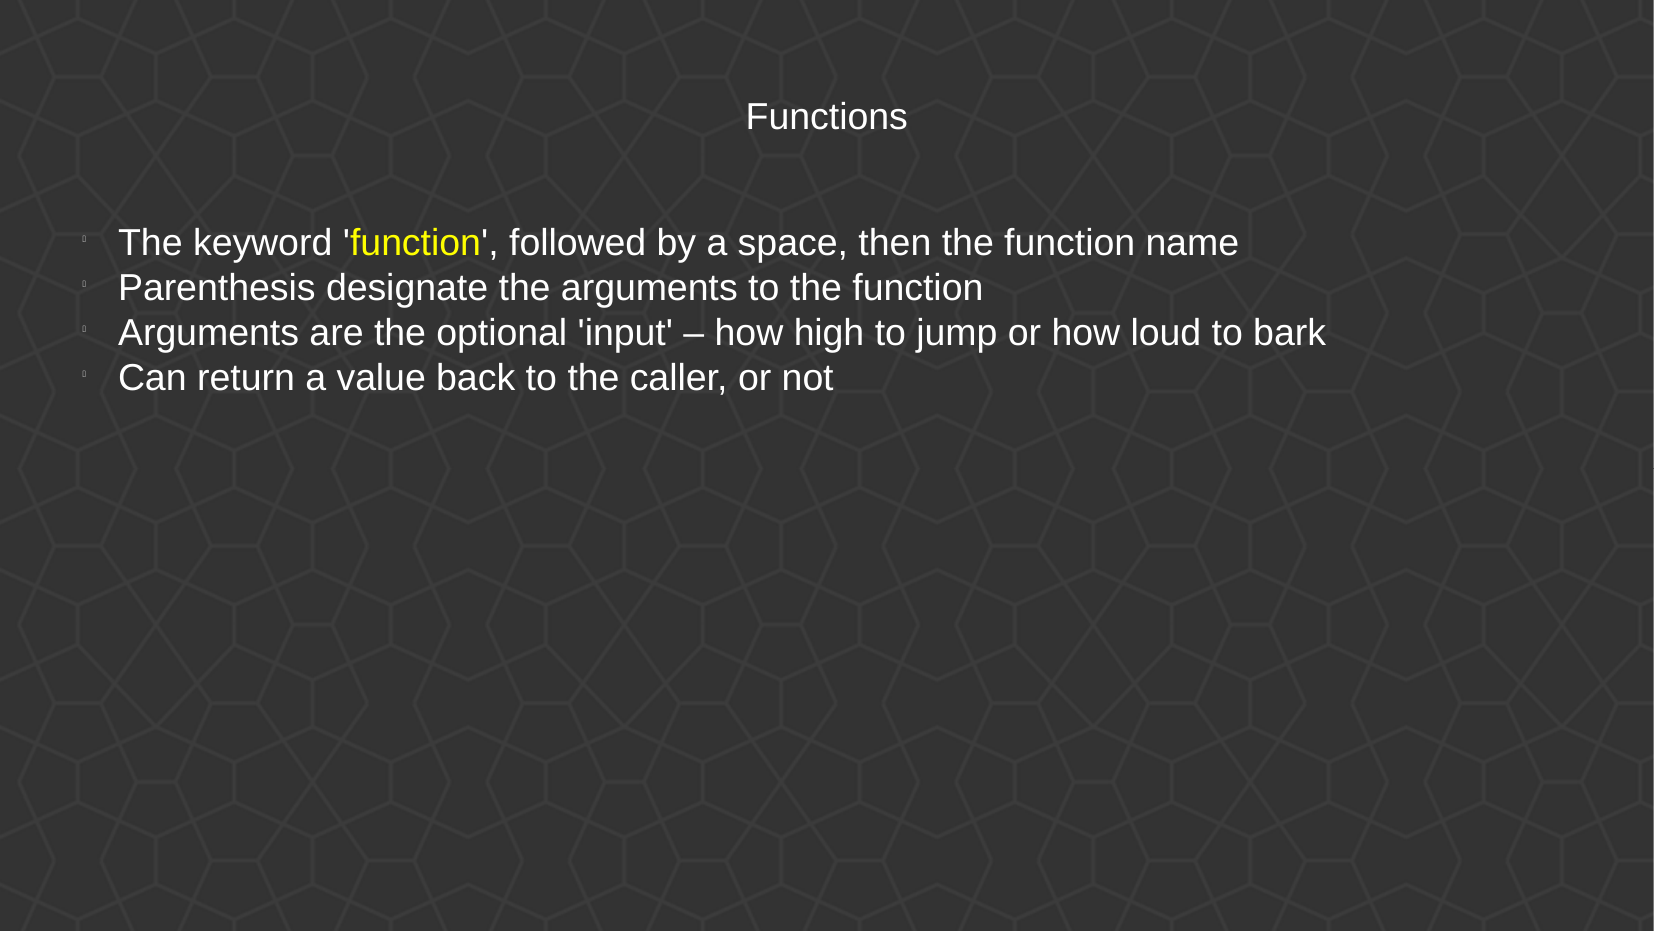

Functions
The keyword 'function', followed by a space, then the function name
Parenthesis designate the arguments to the function
Arguments are the optional 'input' – how high to jump or how loud to bark
Can return a value back to the caller, or not